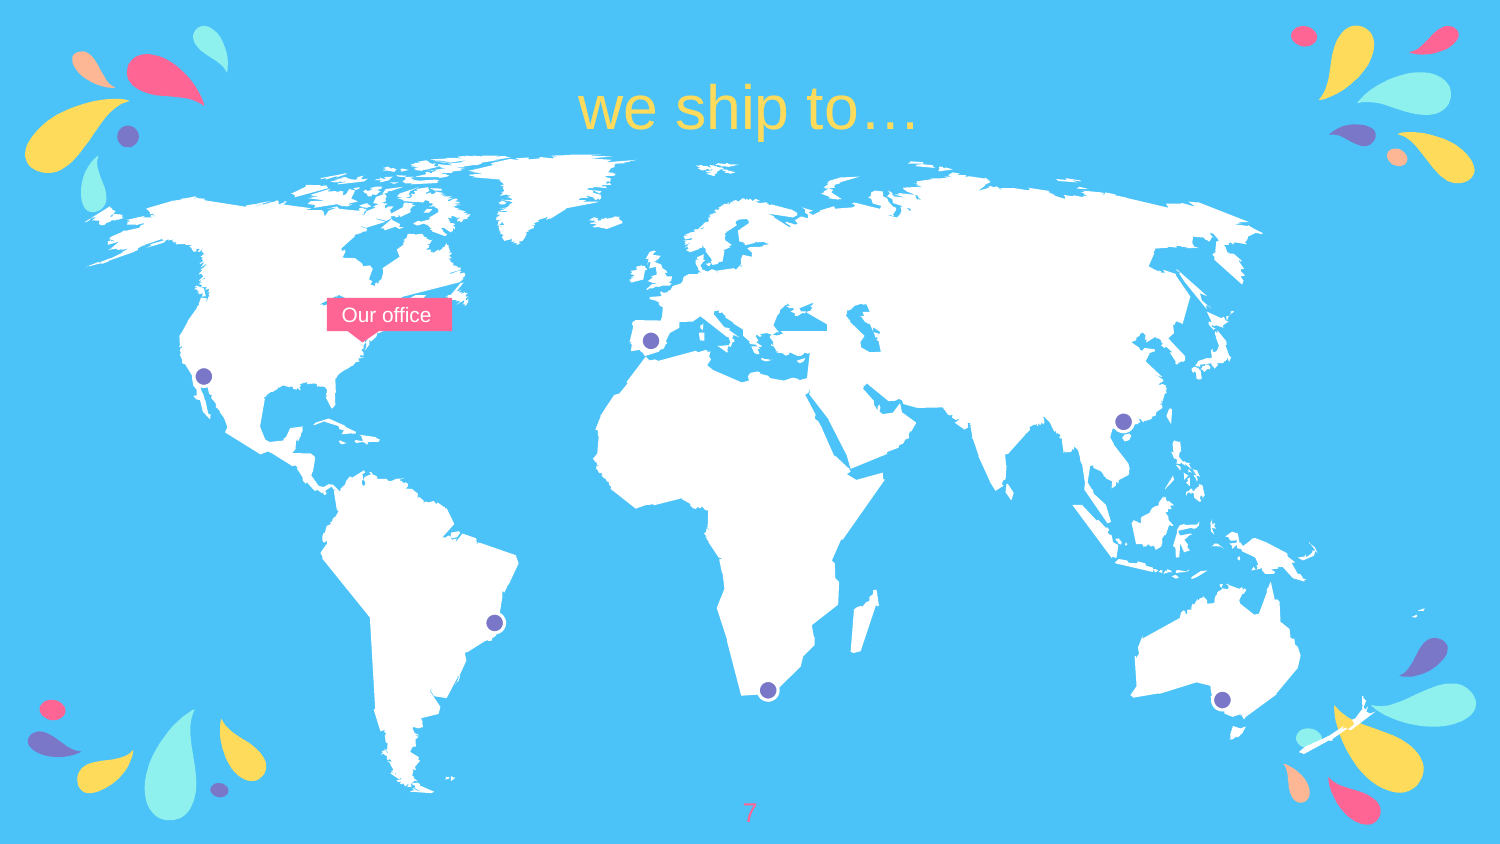

# we ship to…

Our office

7